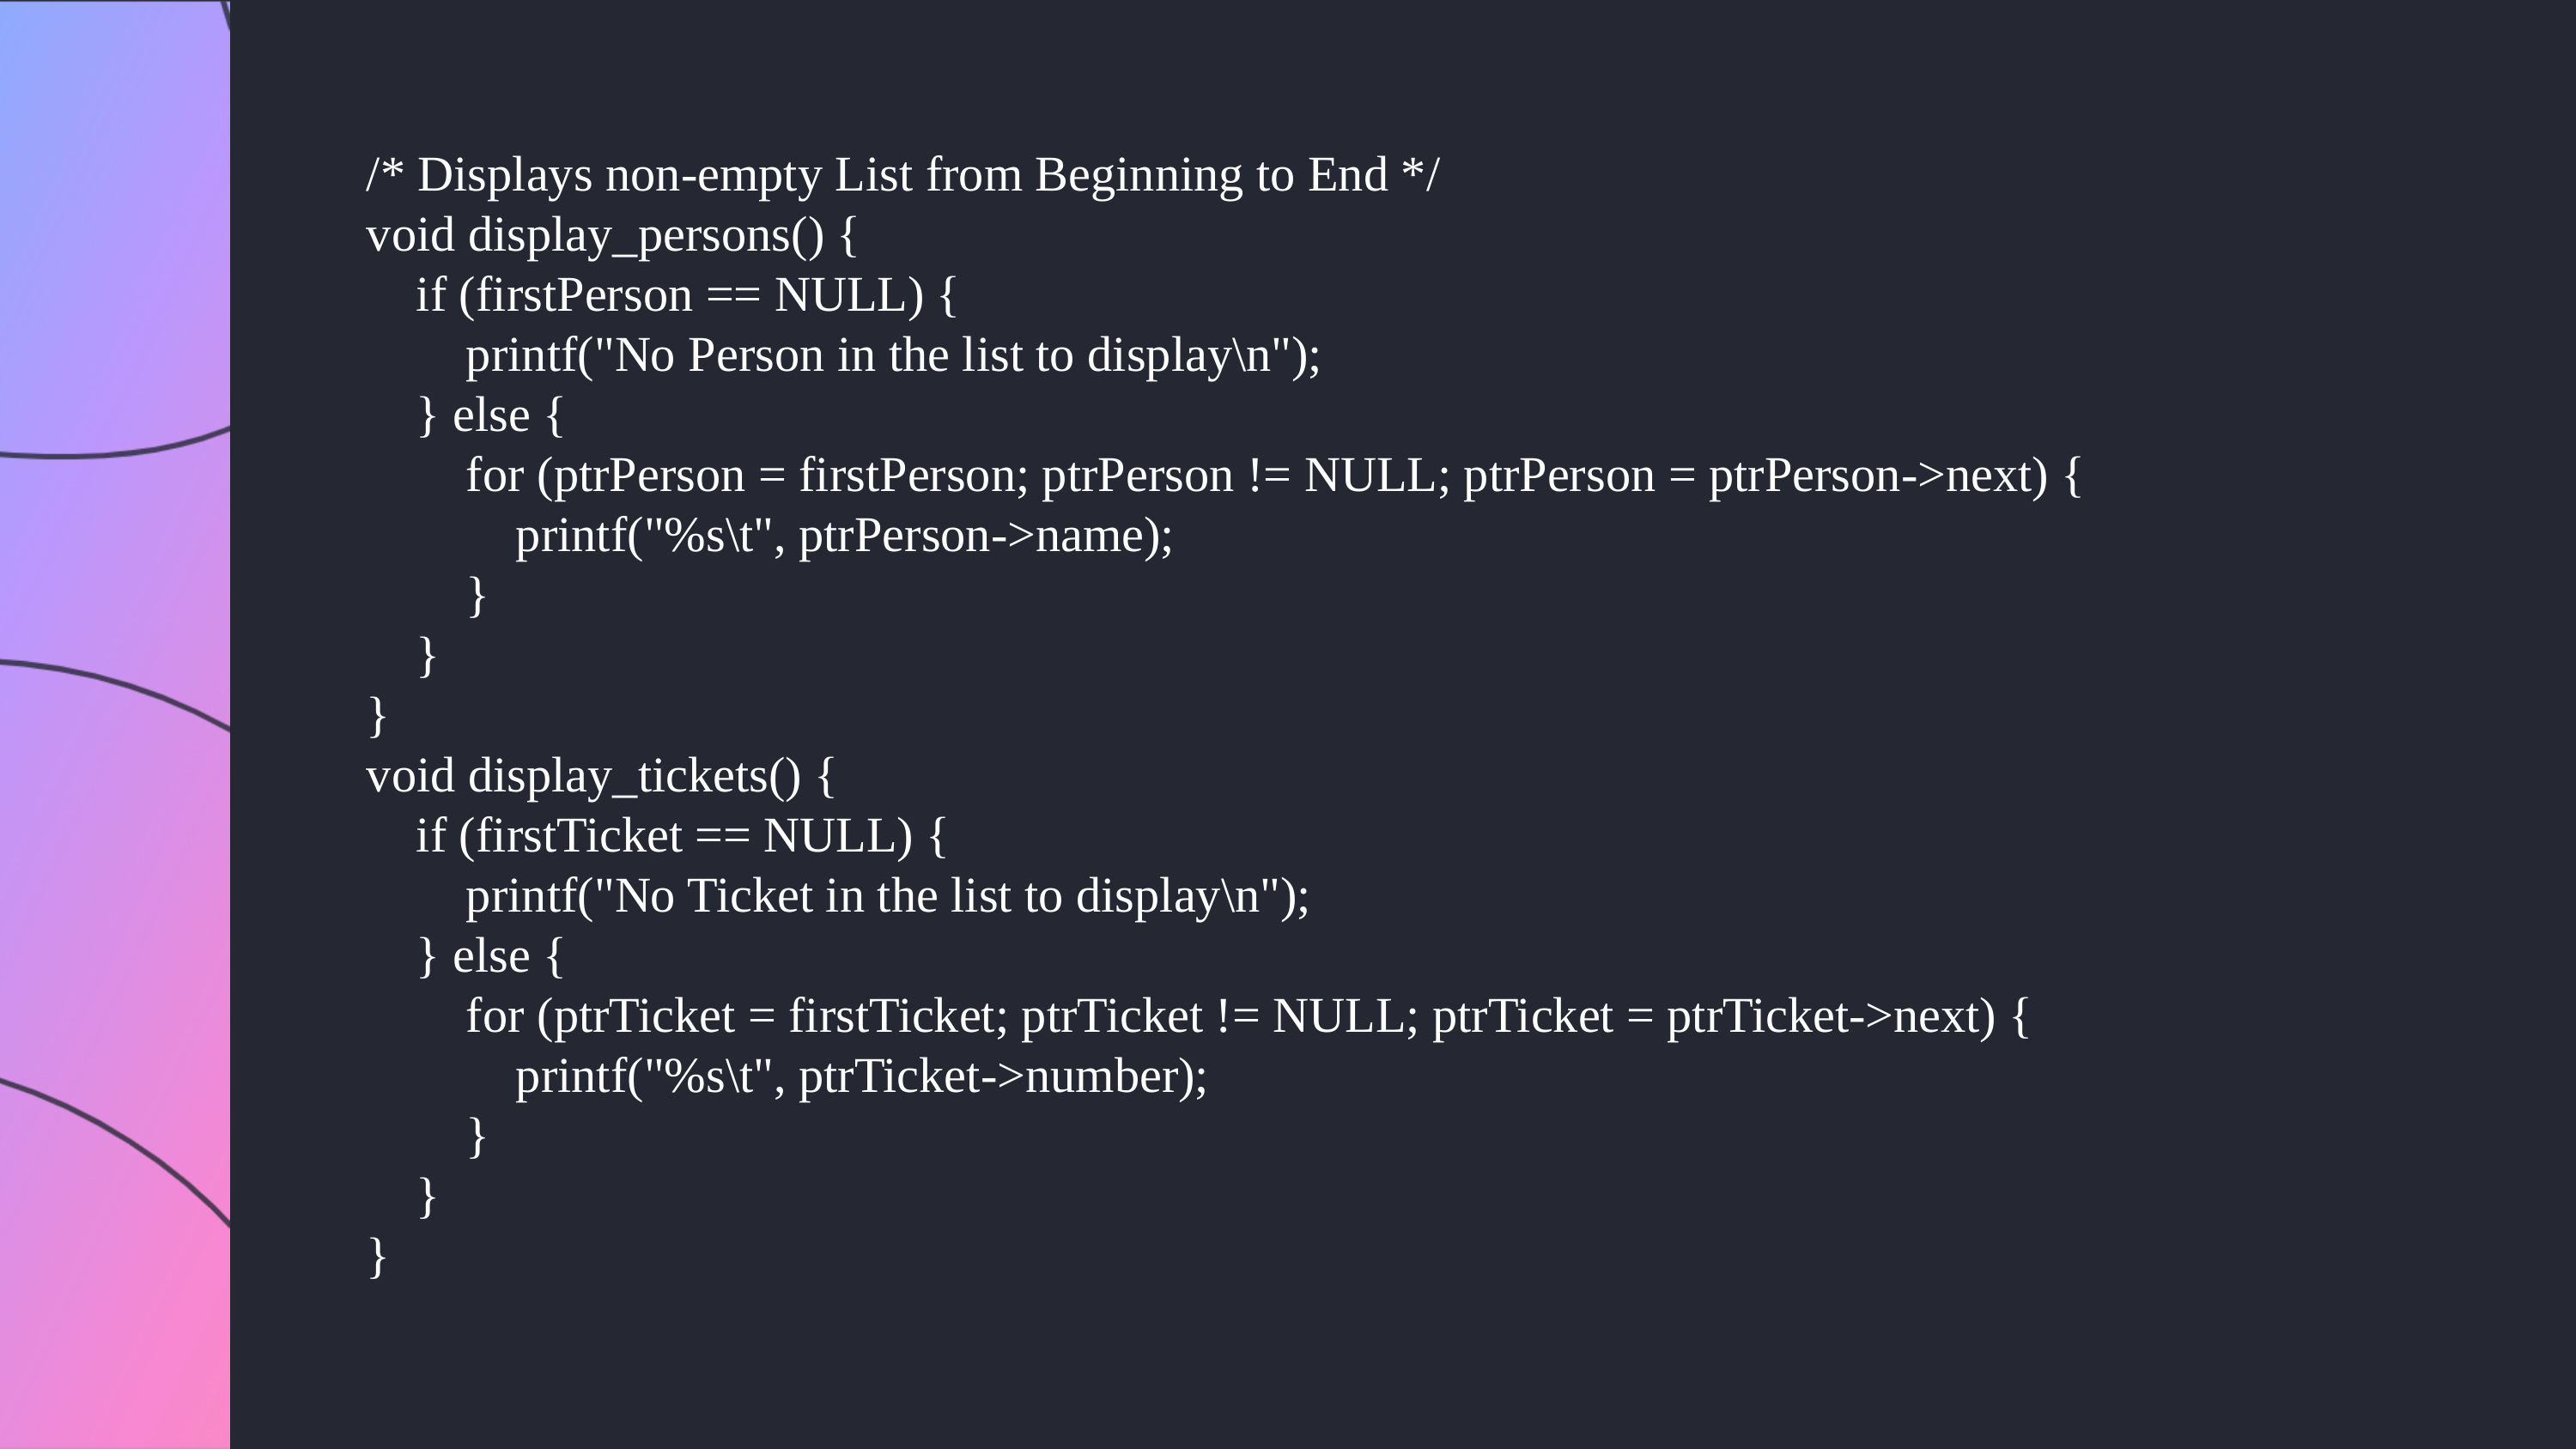

/* Displays non-empty List from Beginning to End */
void display_persons() {
    if (firstPerson == NULL) {
        printf("No Person in the list to display\n");
    } else {
        for (ptrPerson = firstPerson; ptrPerson != NULL; ptrPerson = ptrPerson->next) {
            printf("%s\t", ptrPerson->name);
        }
    }
}
void display_tickets() {
    if (firstTicket == NULL) {
        printf("No Ticket in the list to display\n");
    } else {
        for (ptrTicket = firstTicket; ptrTicket != NULL; ptrTicket = ptrTicket->next) {
            printf("%s\t", ptrTicket->number);
        }
    }
}